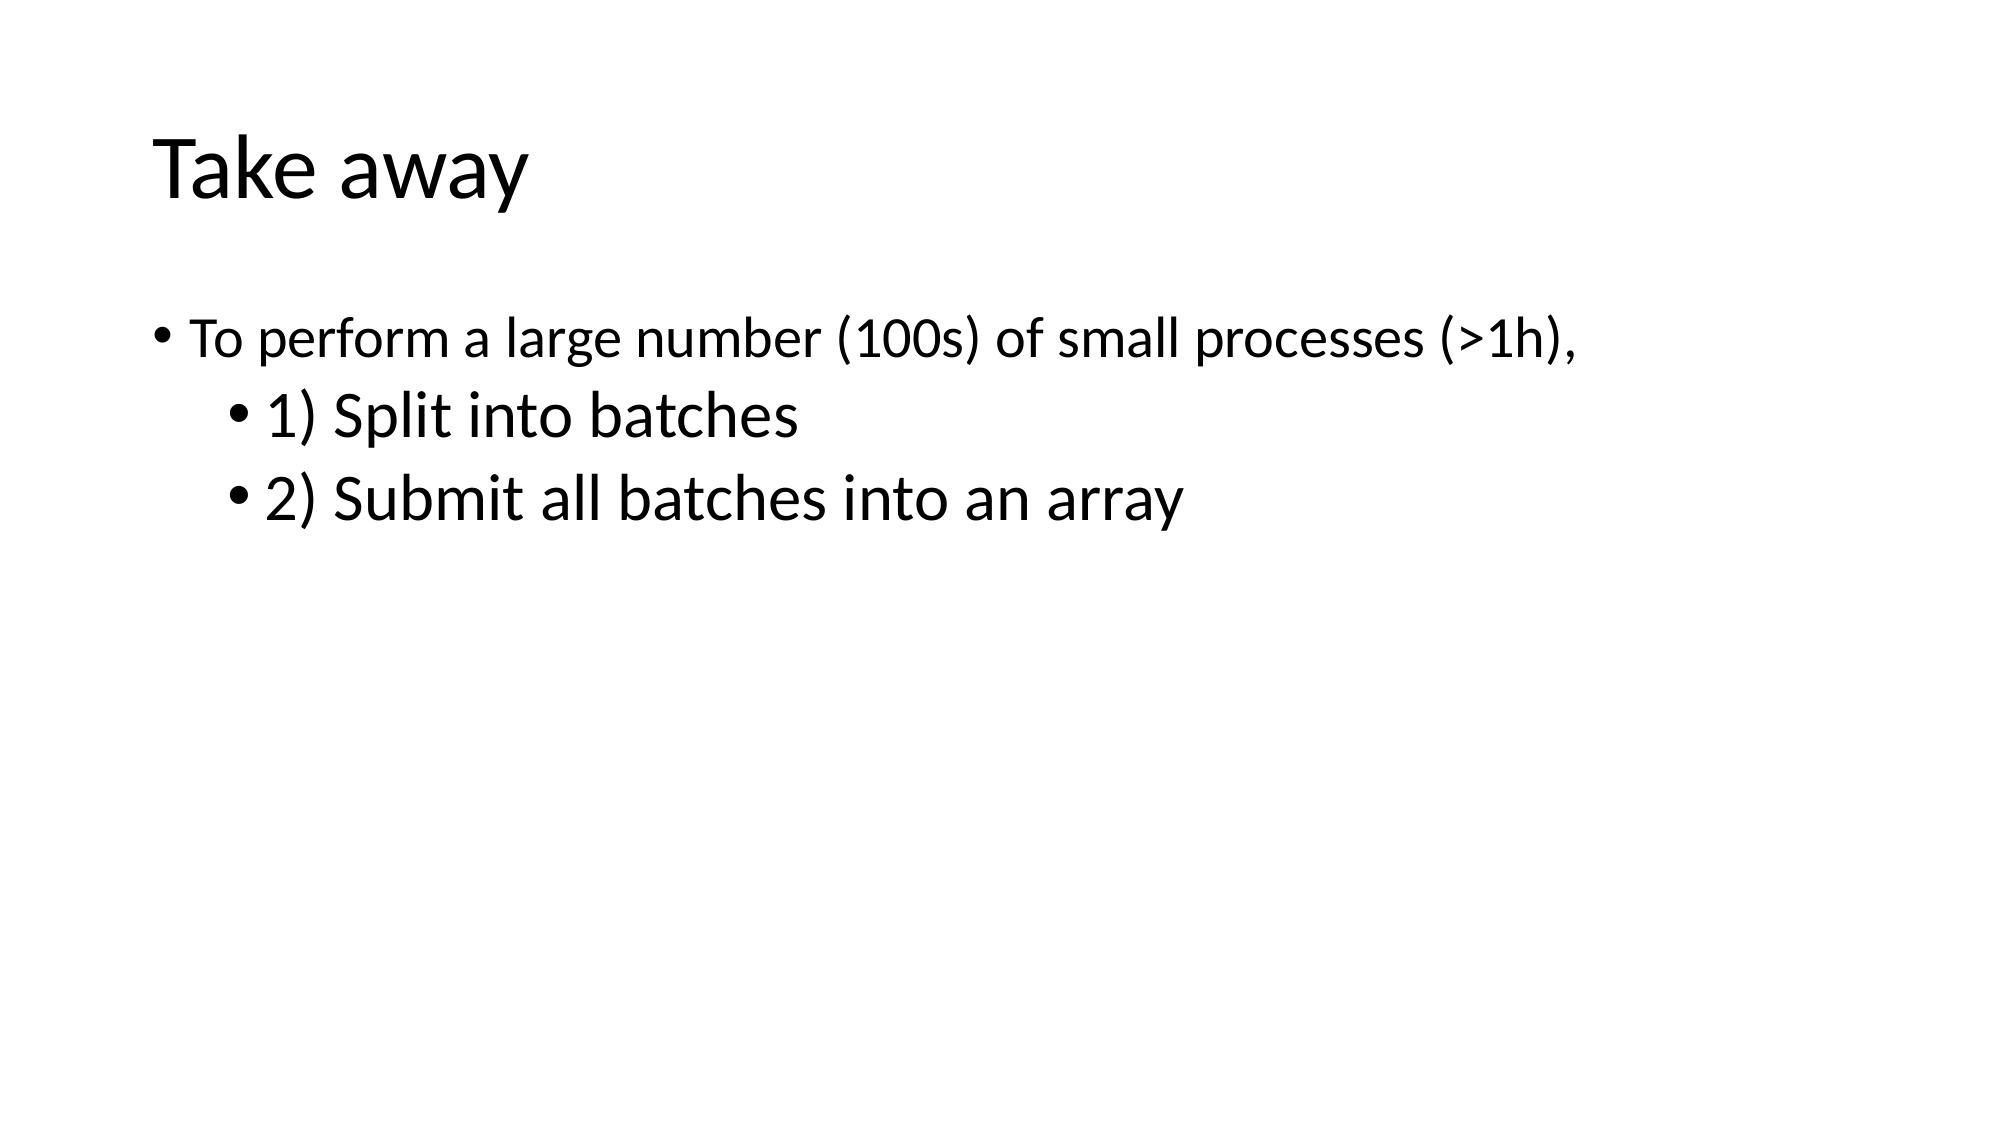

# Take away
To perform a large number (100s) of small processes (>1h),
1) Split into batches
2) Submit all batches into an array